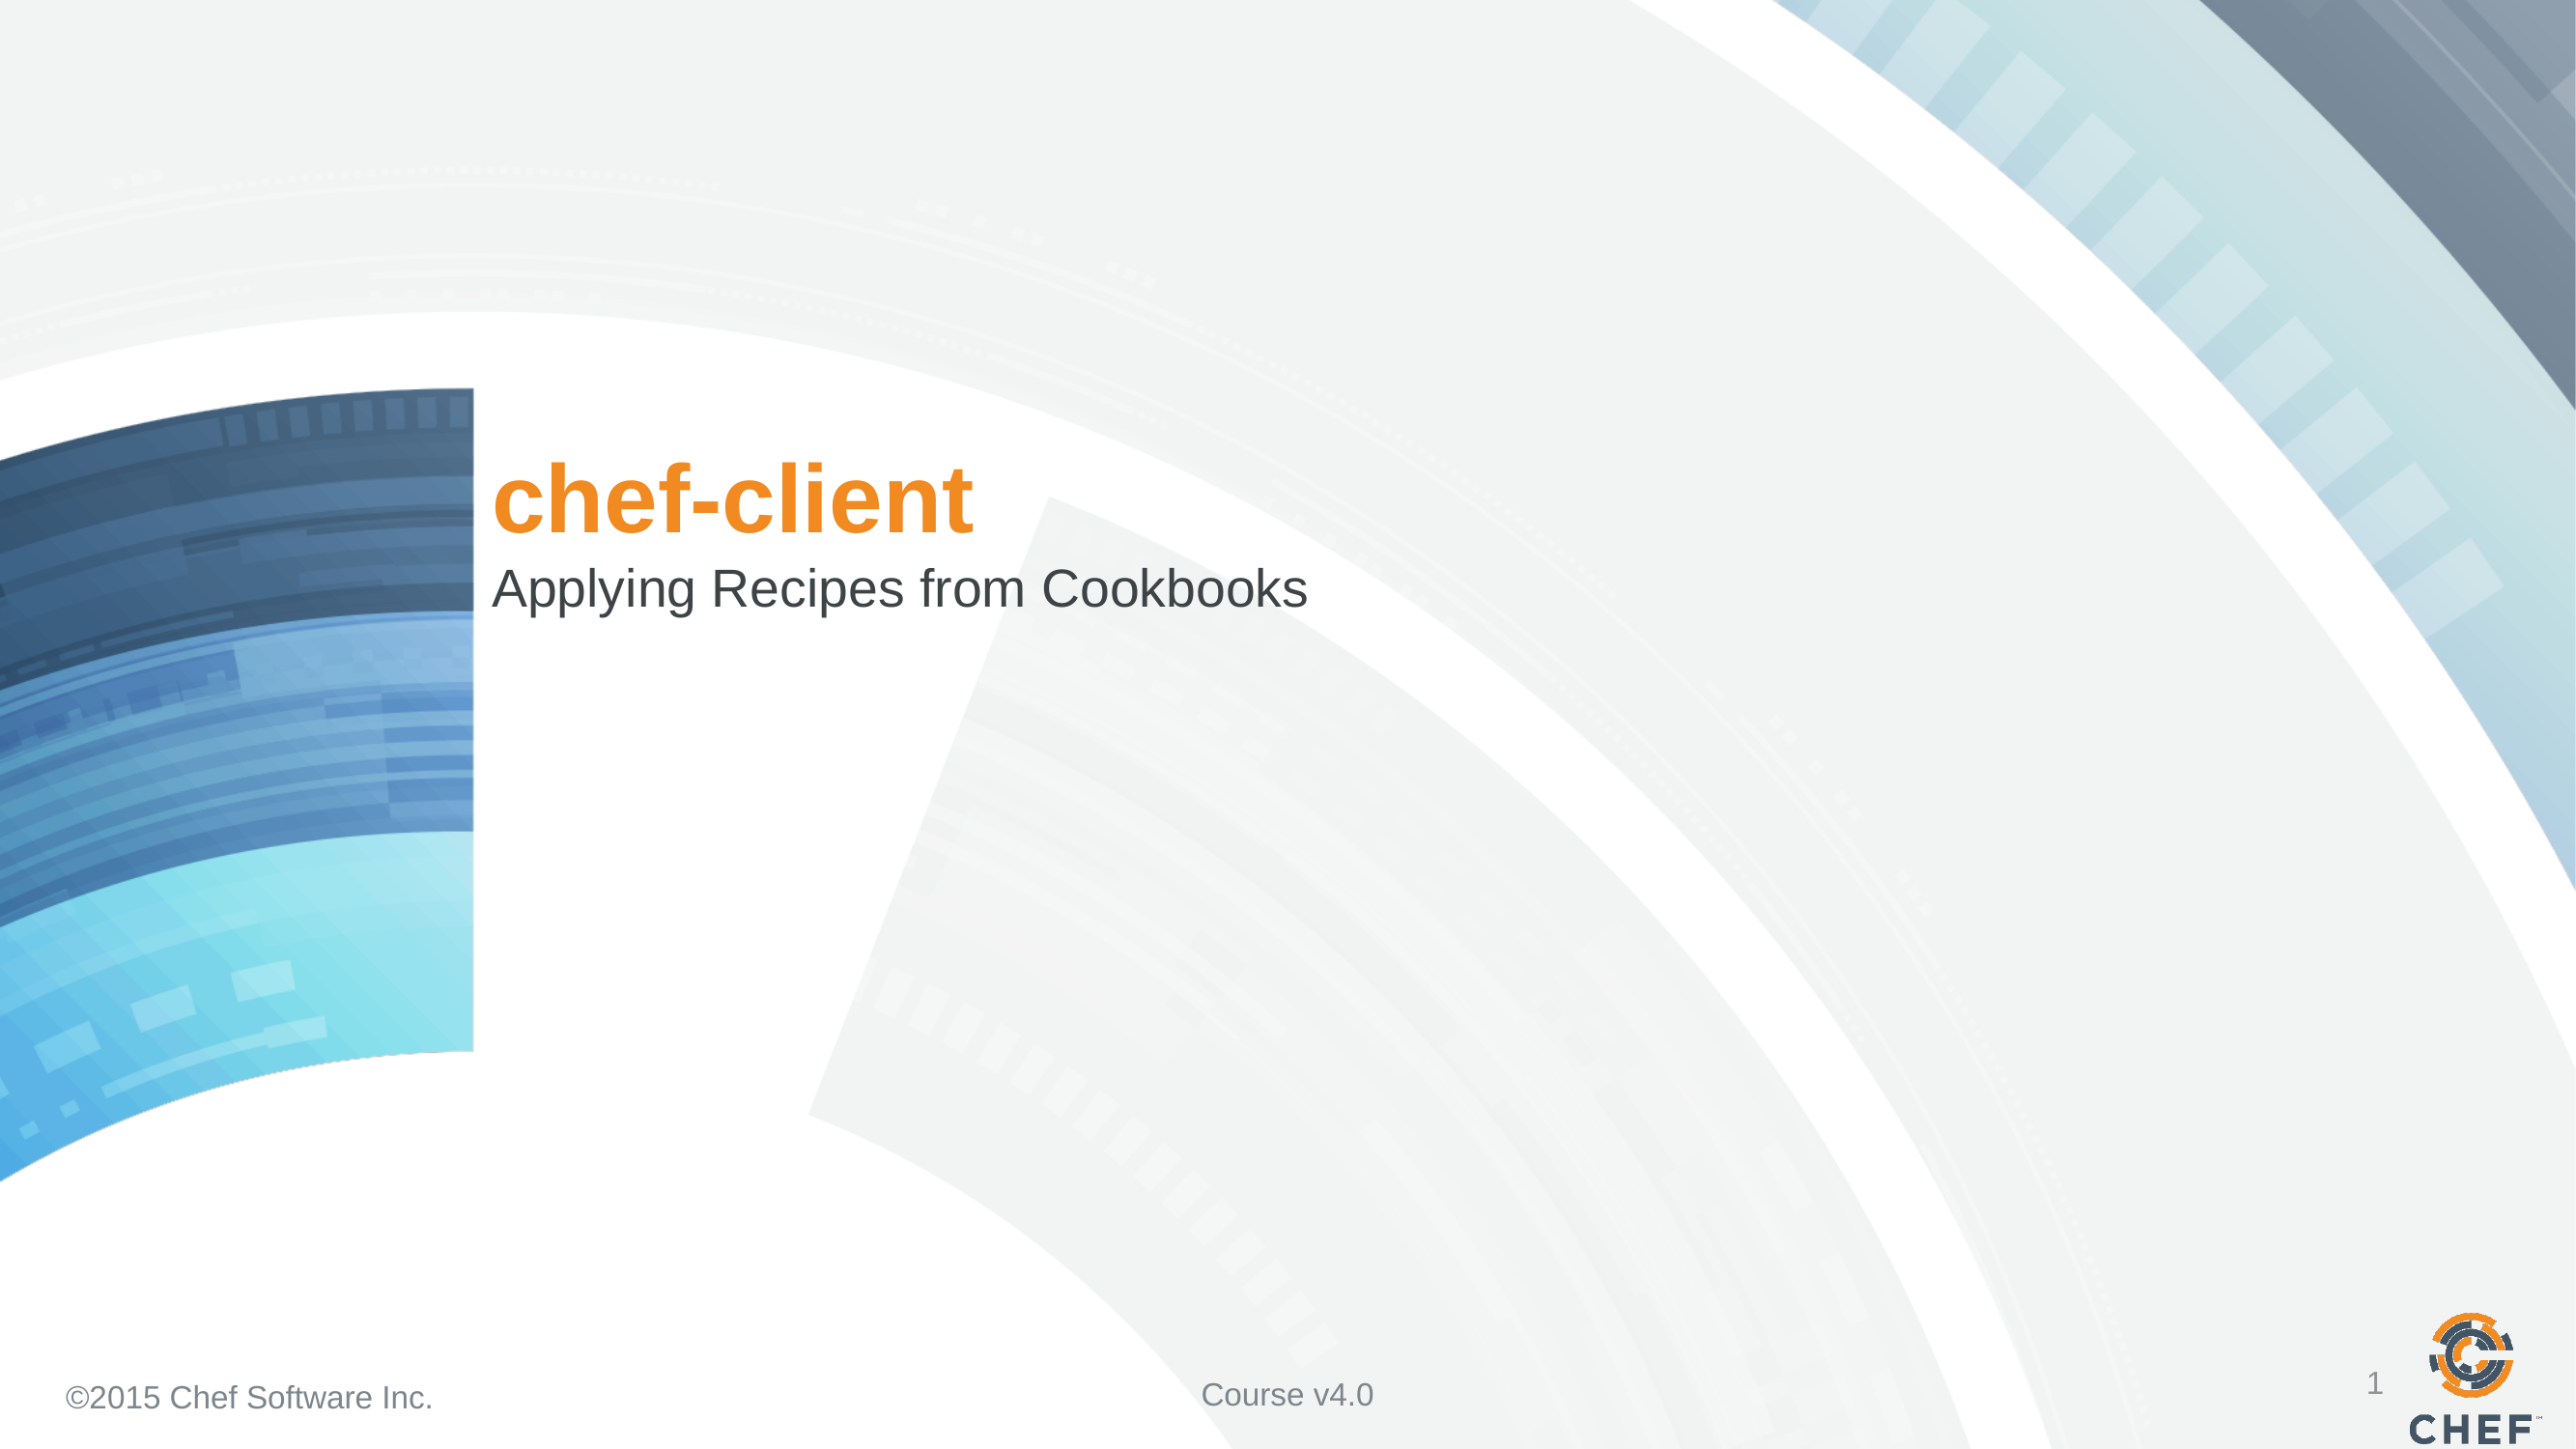

# chef-client
Applying Recipes from Cookbooks
1
Course v4.0
©2015 Chef Software Inc.